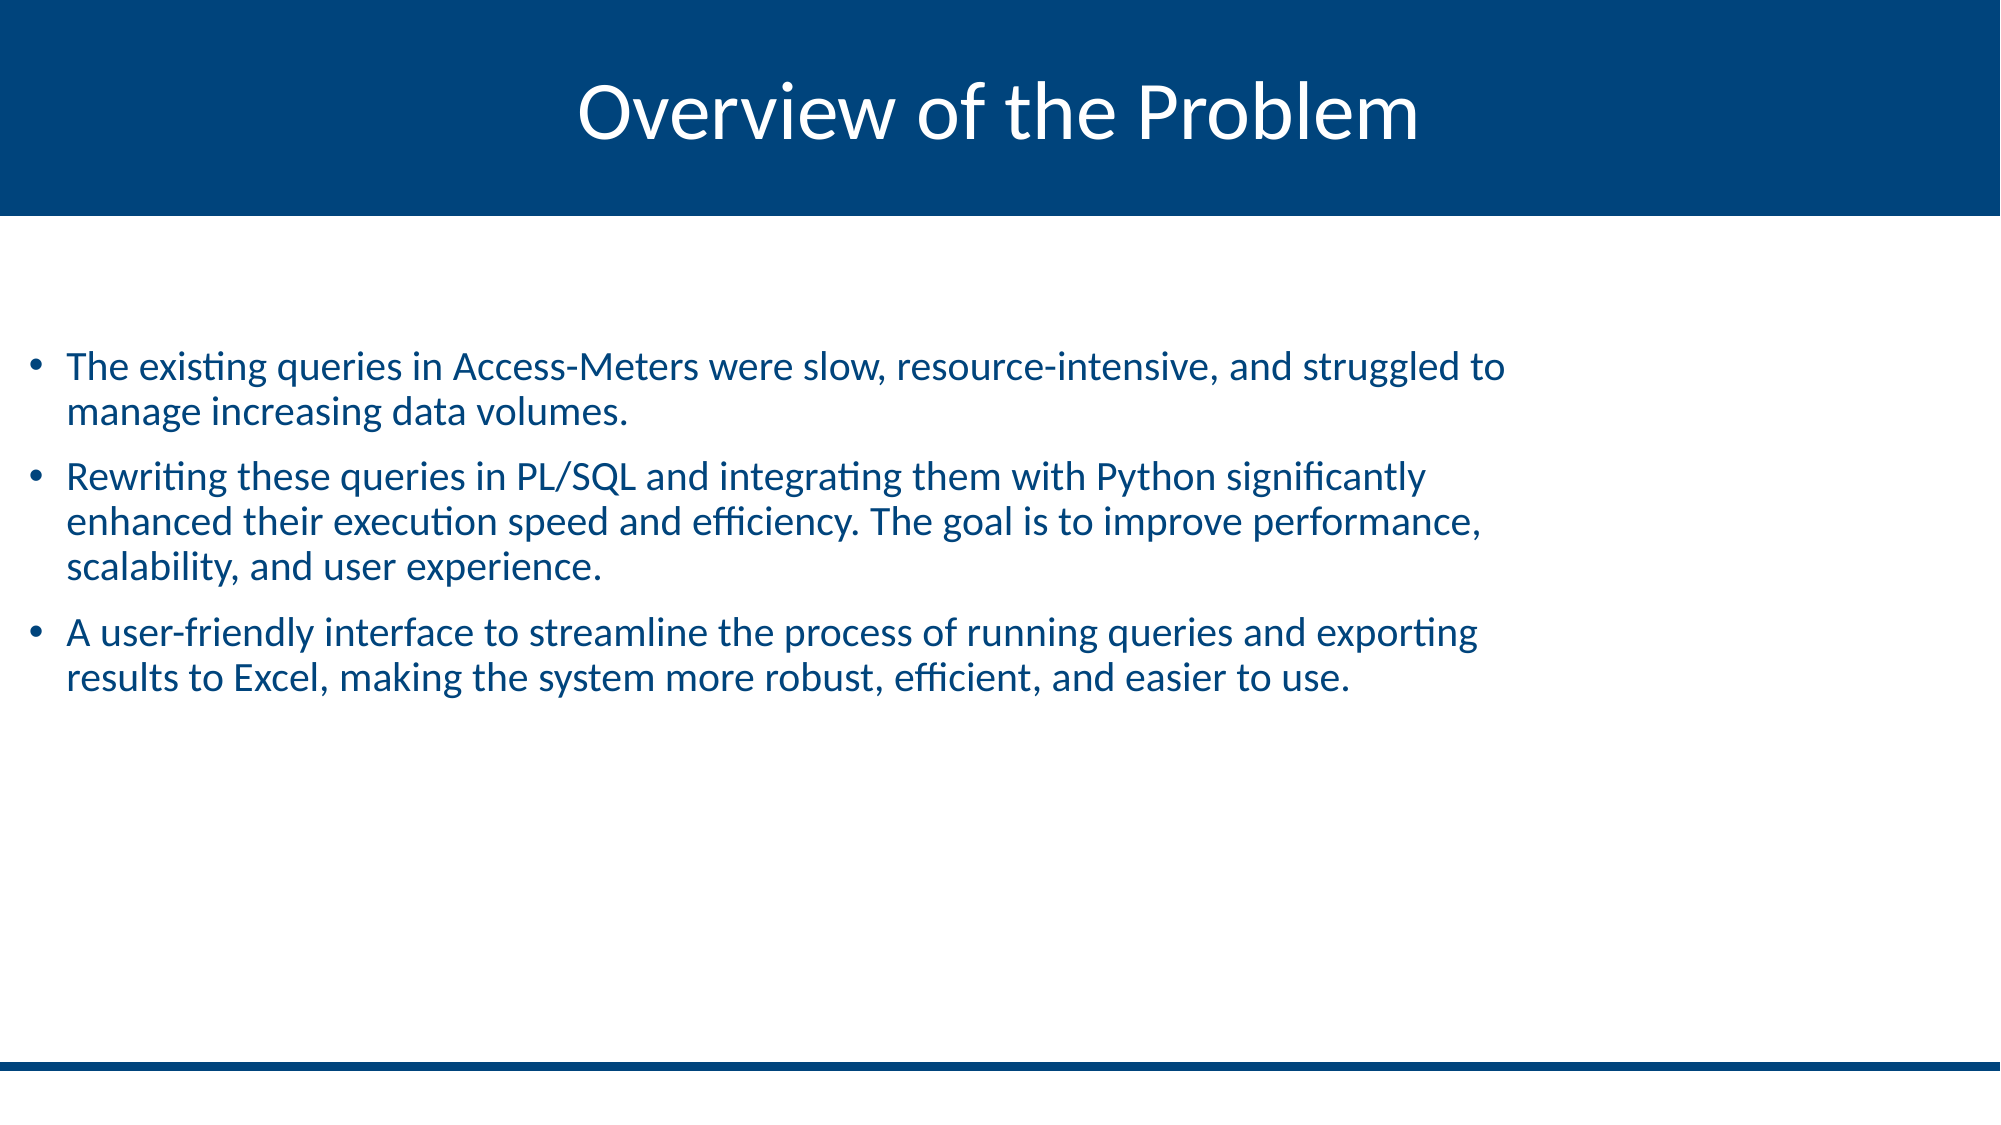

# Overview of the Problem
The existing queries in Access-Meters were slow, resource-intensive, and struggled to manage increasing data volumes.
Rewriting these queries in PL/SQL and integrating them with Python significantly enhanced their execution speed and efficiency. The goal is to improve performance, scalability, and user experience.
A user-friendly interface to streamline the process of running queries and exporting results to Excel, making the system more robust, efficient, and easier to use.